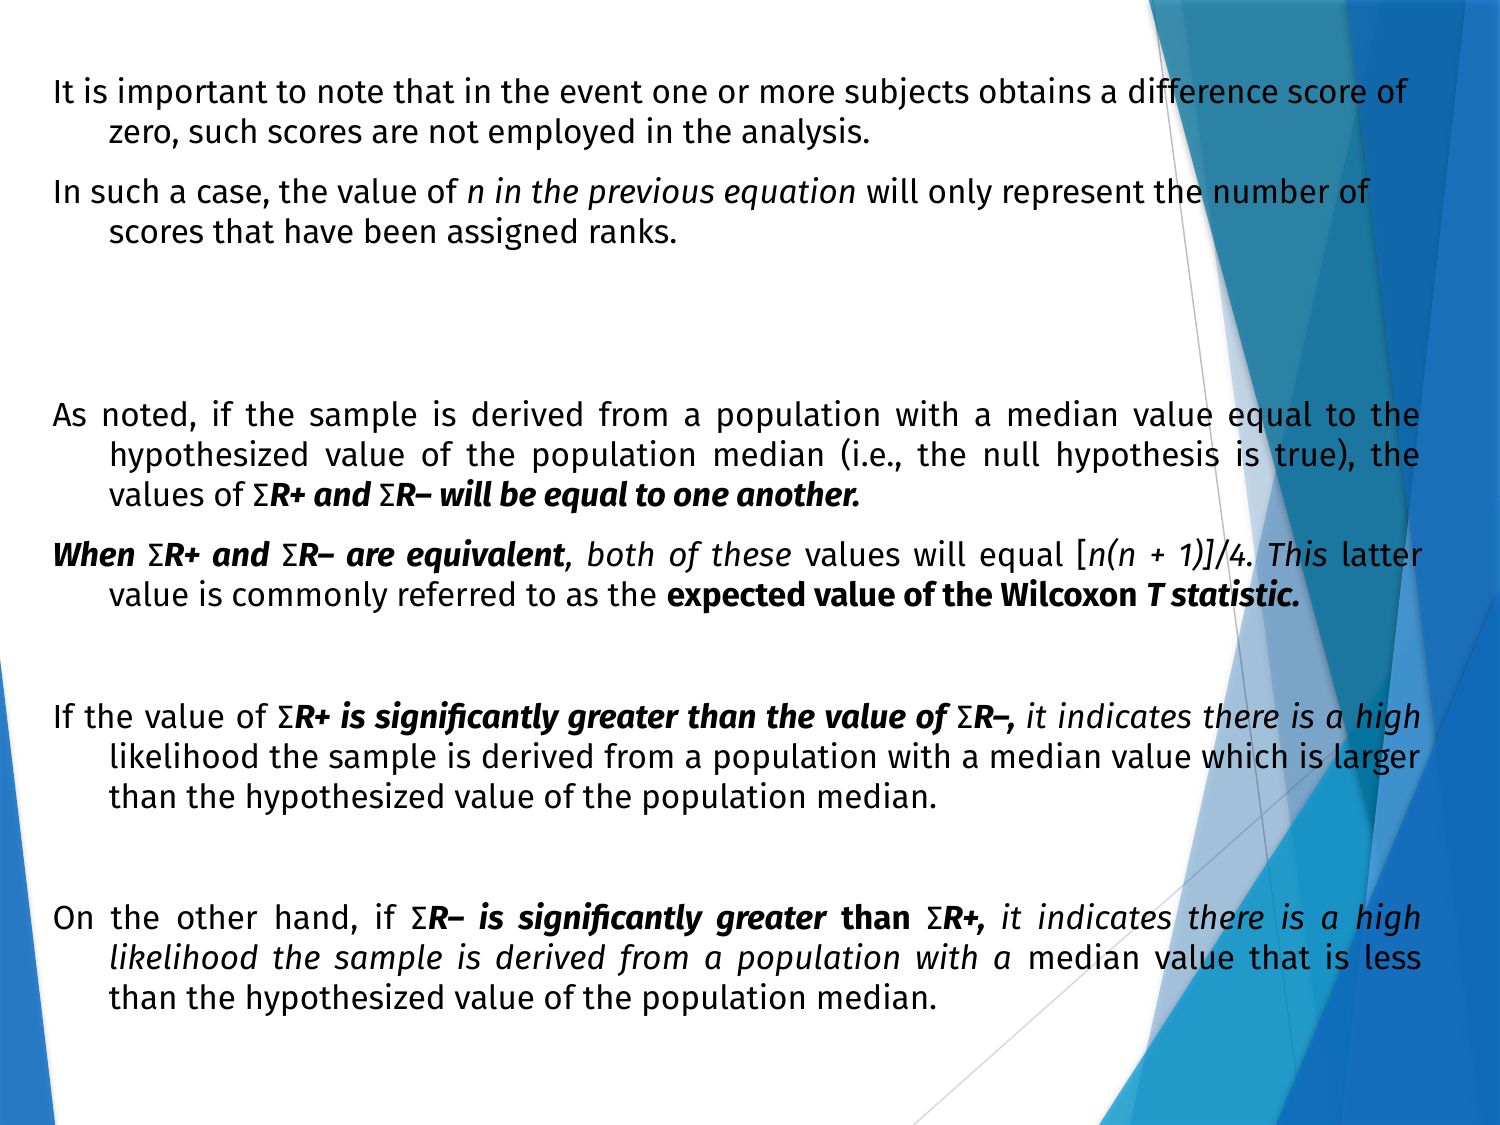

It is important to note that in the event one or more subjects obtains a difference score of zero, such scores are not employed in the analysis.
In such a case, the value of n in the previous equation will only represent the number of scores that have been assigned ranks.

As noted, if the sample is derived from a population with a median value equal to the hypothesized value of the population median (i.e., the null hypothesis is true), the values of ∑R+ and ∑R– will be equal to one another.
When ∑R+ and ∑R– are equivalent, both of these values will equal [n(n + 1)]/4. This latter value is commonly referred to as the expected value of the Wilcoxon T statistic.

If the value of ∑R+ is significantly greater than the value of ∑R–, it indicates there is a high likelihood the sample is derived from a population with a median value which is larger than the hypothesized value of the population median.

On the other hand, if ∑R– is significantly greater than ∑R+, it indicates there is a high likelihood the sample is derived from a population with a median value that is less than the hypothesized value of the population median.